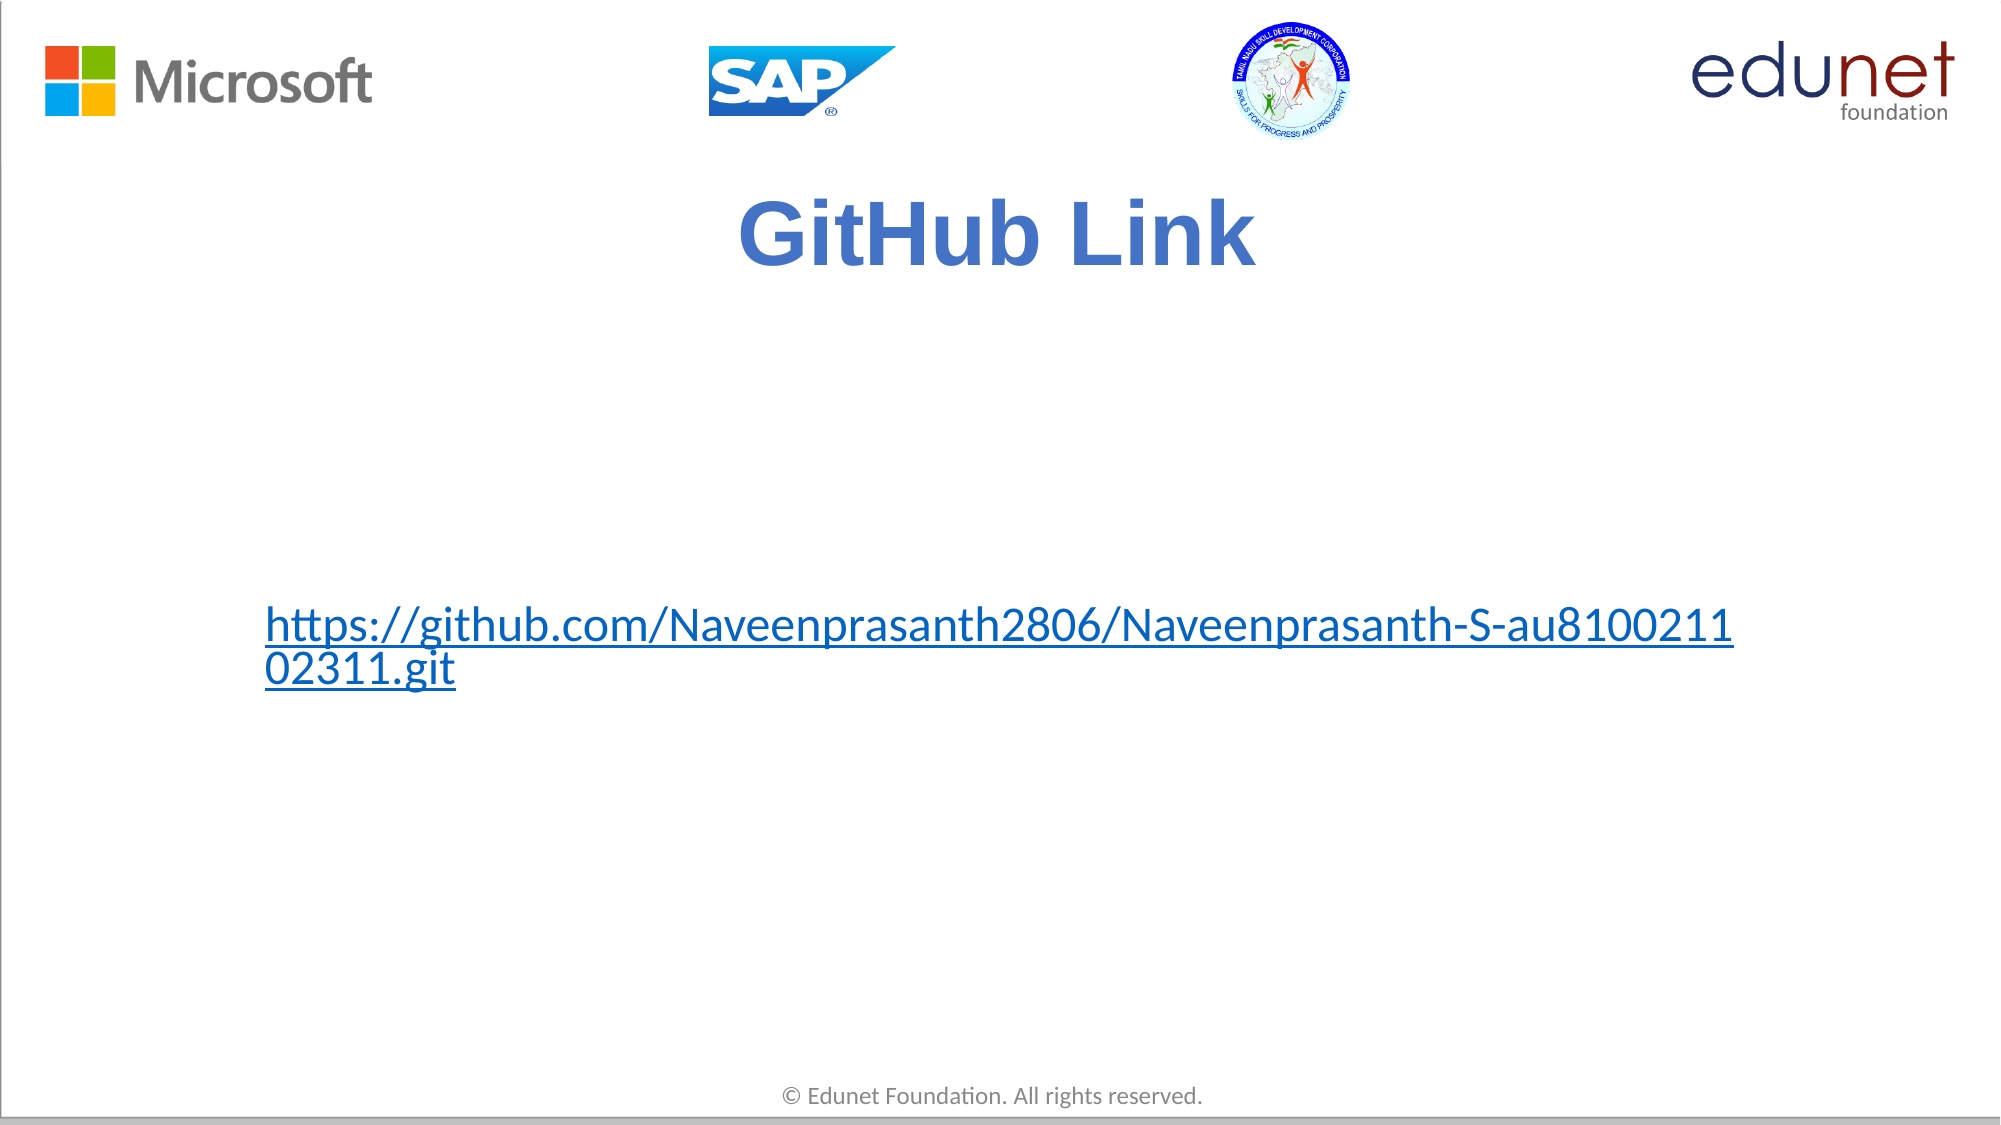

# GitHub Link
https://github.com/Naveenprasanth2806/Naveenprasanth-S-au810021102311.git

© Edunet Foundation. All rights reserved.